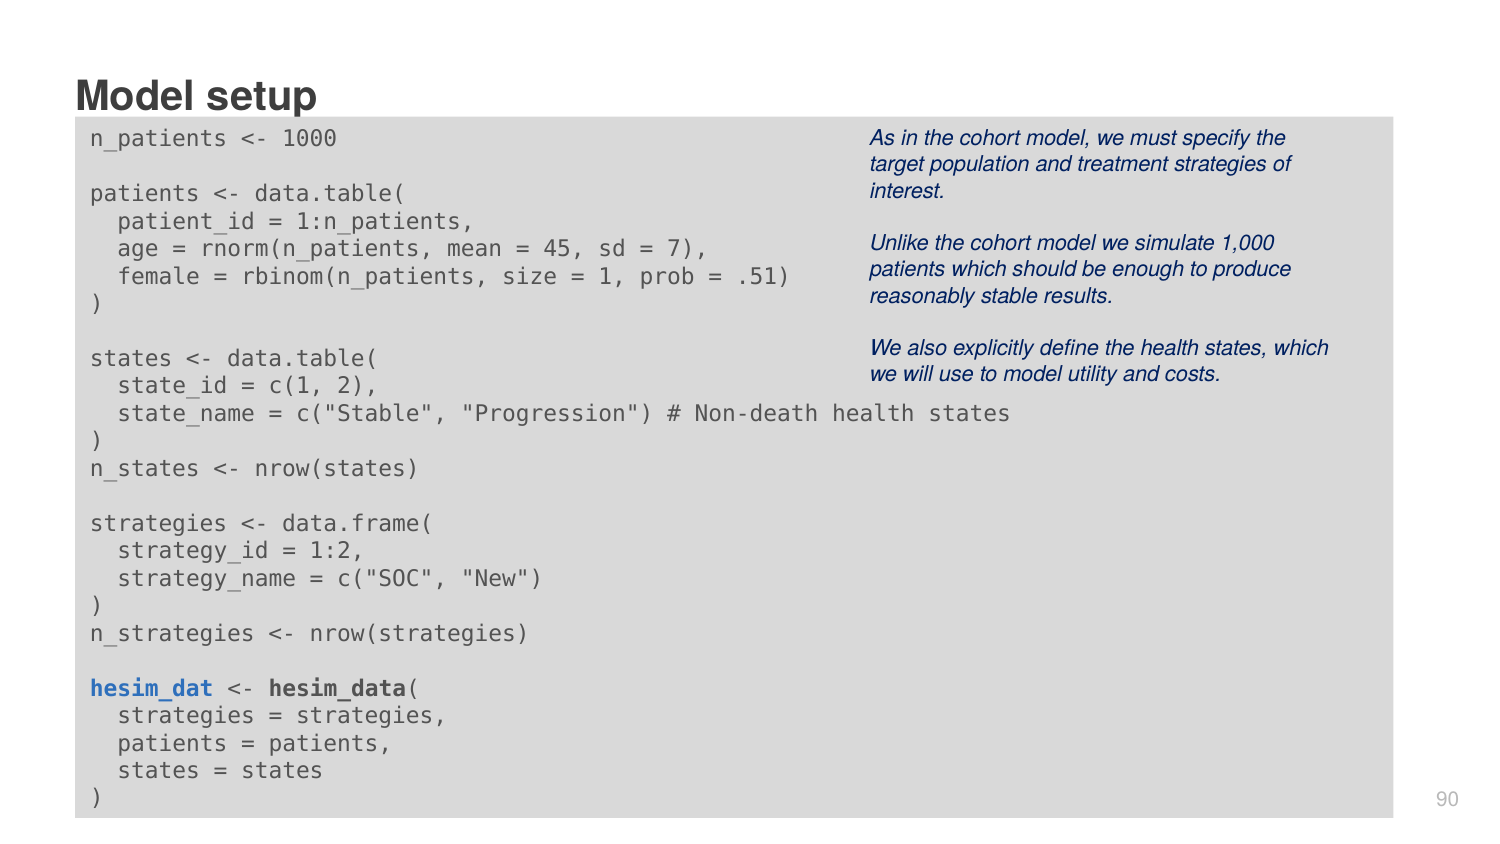

# Model setup
n_patients <- 1000

patients <- data.table(
  patient_id = 1:n_patients,
  age = rnorm(n_patients, mean = 45, sd = 7),
  female = rbinom(n_patients, size = 1, prob = .51)
)

states <- data.table(
  state_id = c(1, 2),
  state_name = c("Stable", "Progression") # Non-death health states
)
n_states <- nrow(states)

strategies <- data.frame(
  strategy_id = 1:2,
  strategy_name = c("SOC", "New")
)
n_strategies <- nrow(strategies)

hesim_dat <- hesim_data(
  strategies = strategies,
  patients = patients,
  states = states
)
As in the cohort model, we must specify the target population and treatment strategies of interest.

Unlike the cohort model we simulate 1,000 patients which should be enough to produce reasonably stable results.

We also explicitly define the health states, which we will use to model utility and costs.
90